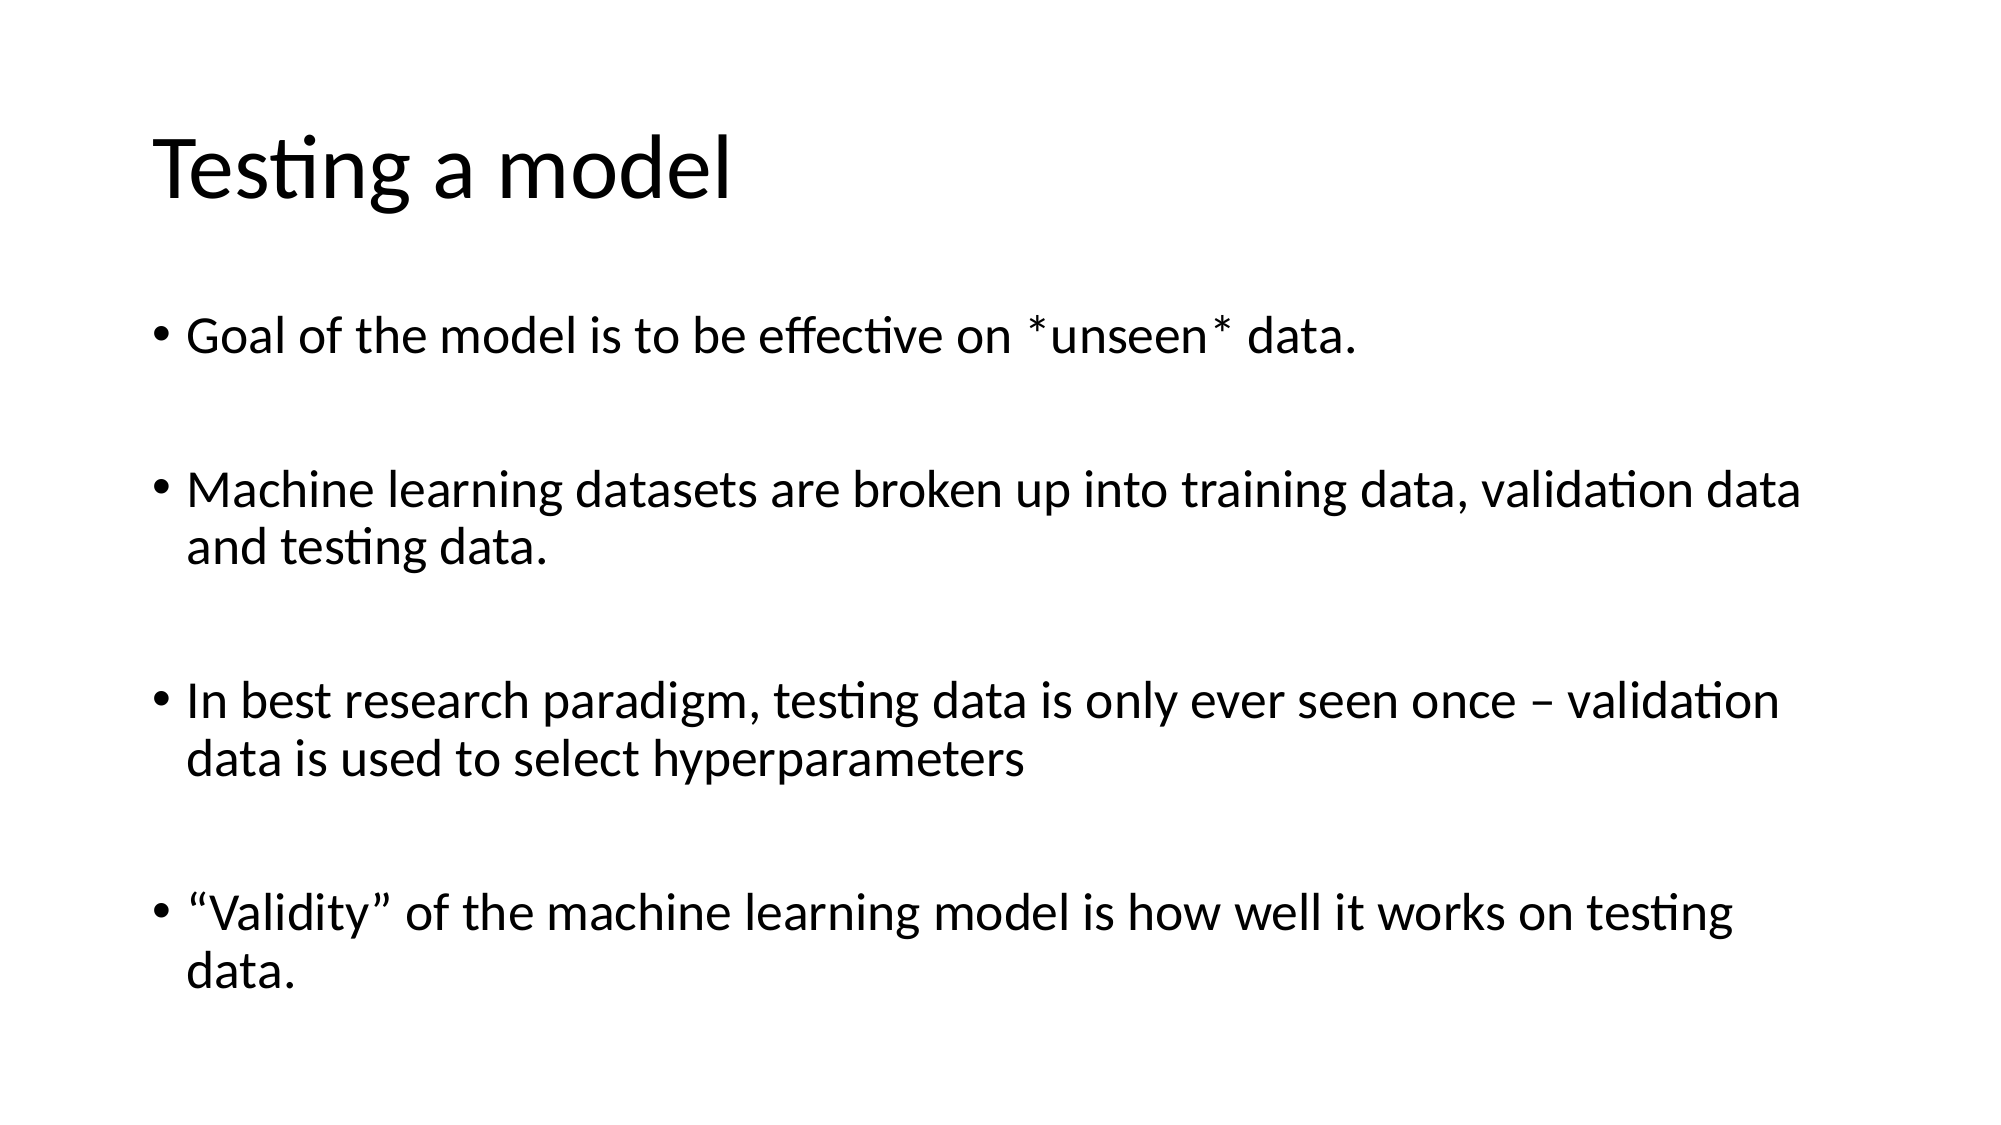

# Testing a model
Goal of the model is to be effective on *unseen* data.

Machine learning datasets are broken up into training data, validation data and testing data.

In best research paradigm, testing data is only ever seen once – validation data is used to select hyperparameters

“Validity” of the machine learning model is how well it works on testing data.